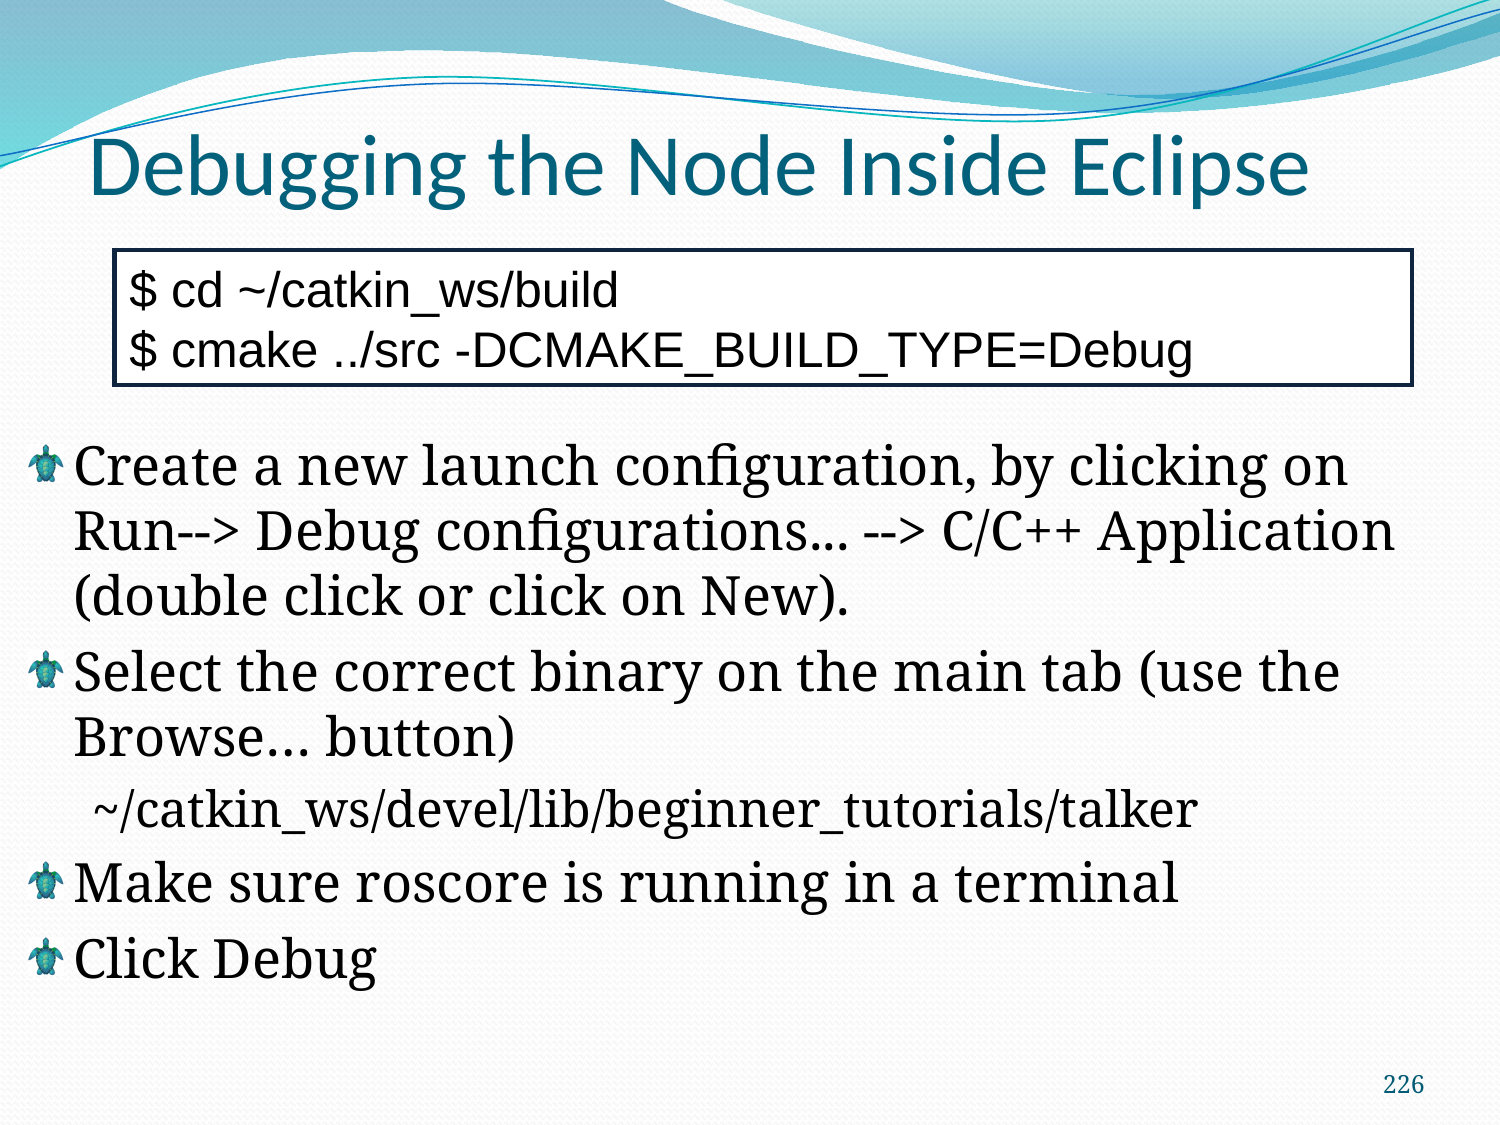

Debugging the Node Inside Eclipse
$ cd ~/catkin_ws/build
$ cmake ../src -DCMAKE_BUILD_TYPE=Debug
Create a new launch configuration, by clicking on Run--> Debug configurations... --> C/C++ Application (double click or click on New).
Select the correct binary on the main tab (use the Browse… button)
~/catkin_ws/devel/lib/beginner_tutorials/talker
Make sure roscore is running in a terminal
Click Debug

226